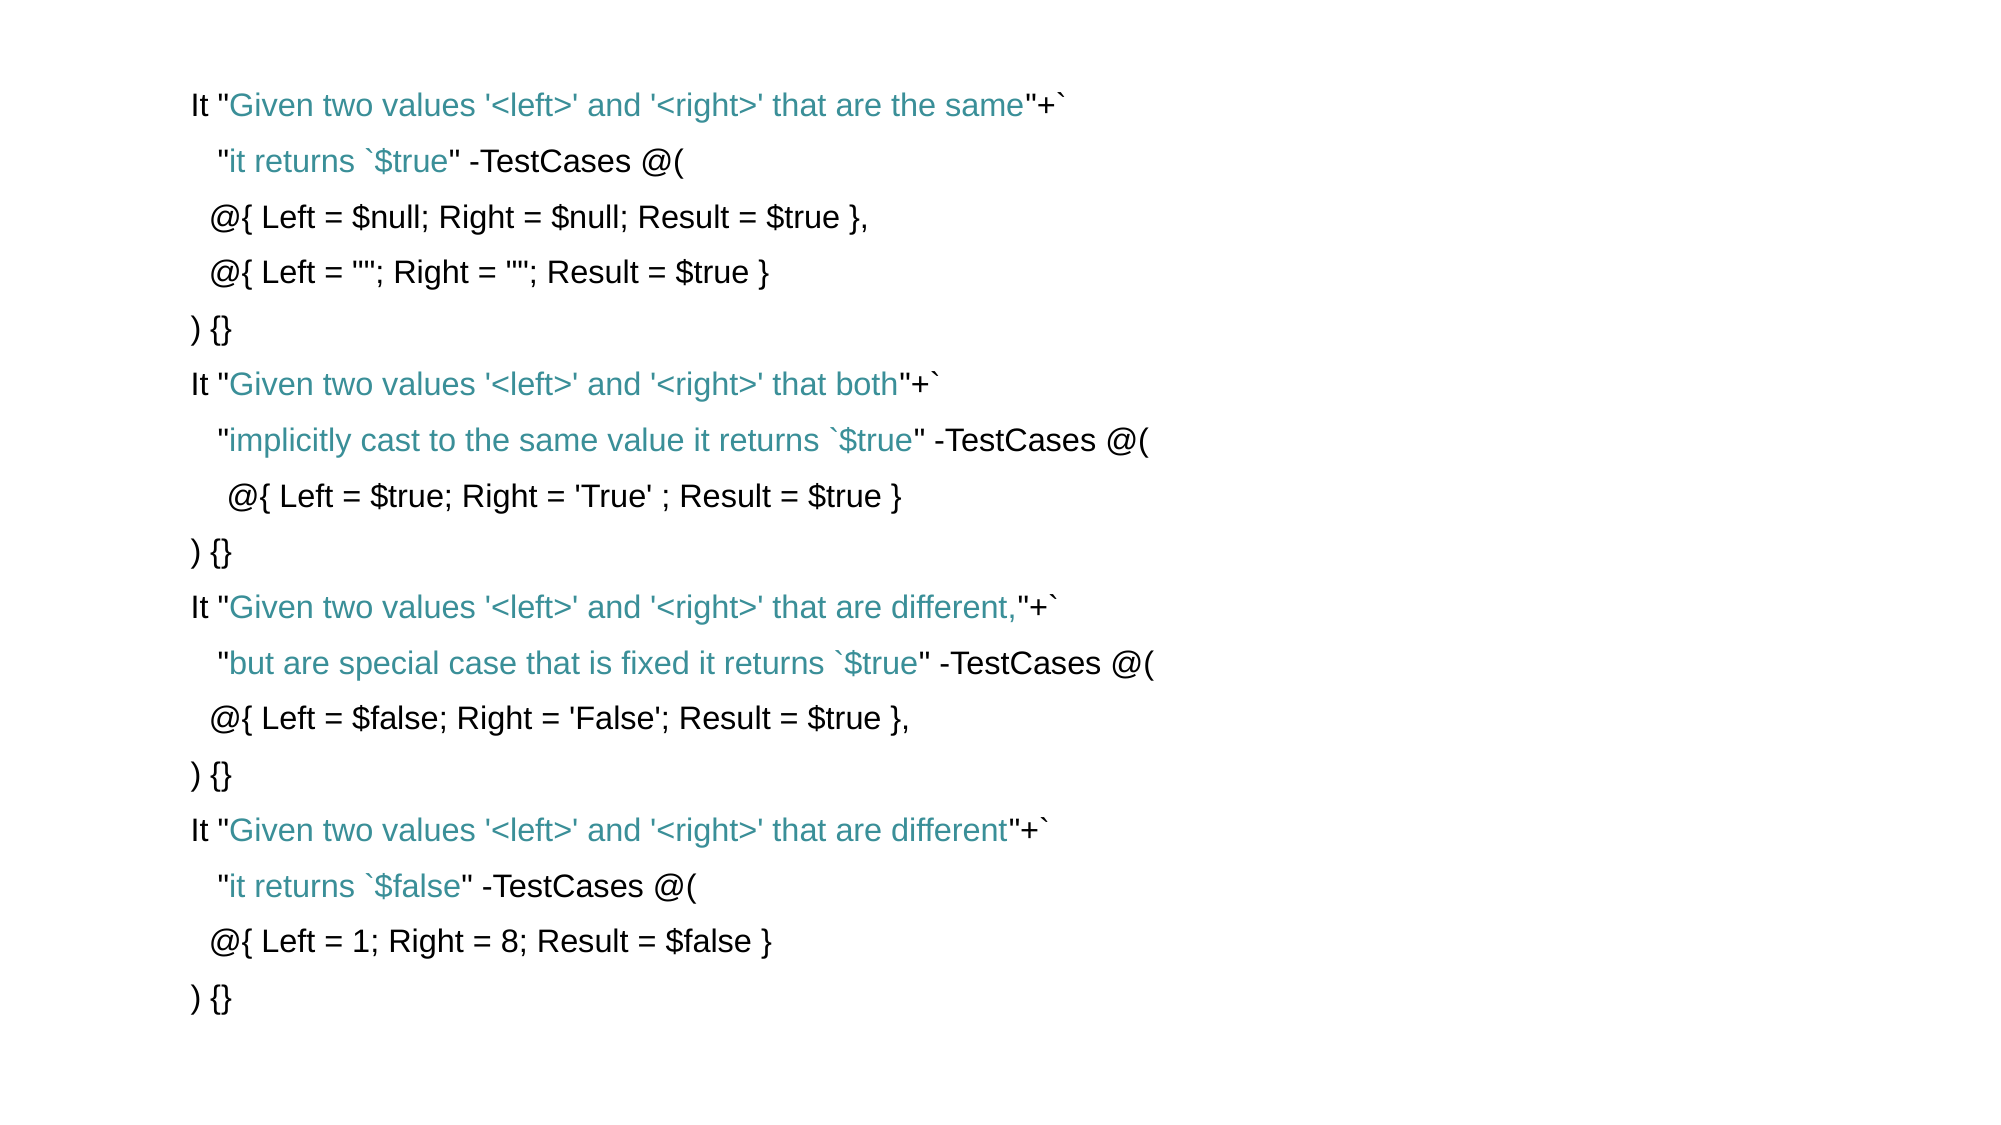

It "Given two values '<left>' and '<right>' that are the same"+`
   "it returns `$true" -TestCases @(
  @{ Left = $null; Right = $null; Result = $true },
  @{ Left = ""; Right = ""; Result = $true }
) {}
It "Given two values '<left>' and '<right>' that both"+`
   "implicitly cast to the same value it returns `$true" -TestCases @(
    @{ Left = $true; Right = 'True' ; Result = $true }
) {}
It "Given two values '<left>' and '<right>' that are different,"+`
   "but are special case that is fixed it returns `$true" -TestCases @(
  @{ Left = $false; Right = 'False'; Result = $true },
) {}
It "Given two values '<left>' and '<right>' that are different"+`
   "it returns `$false" -TestCases @(
  @{ Left = 1; Right = 8; Result = $false }
) {}